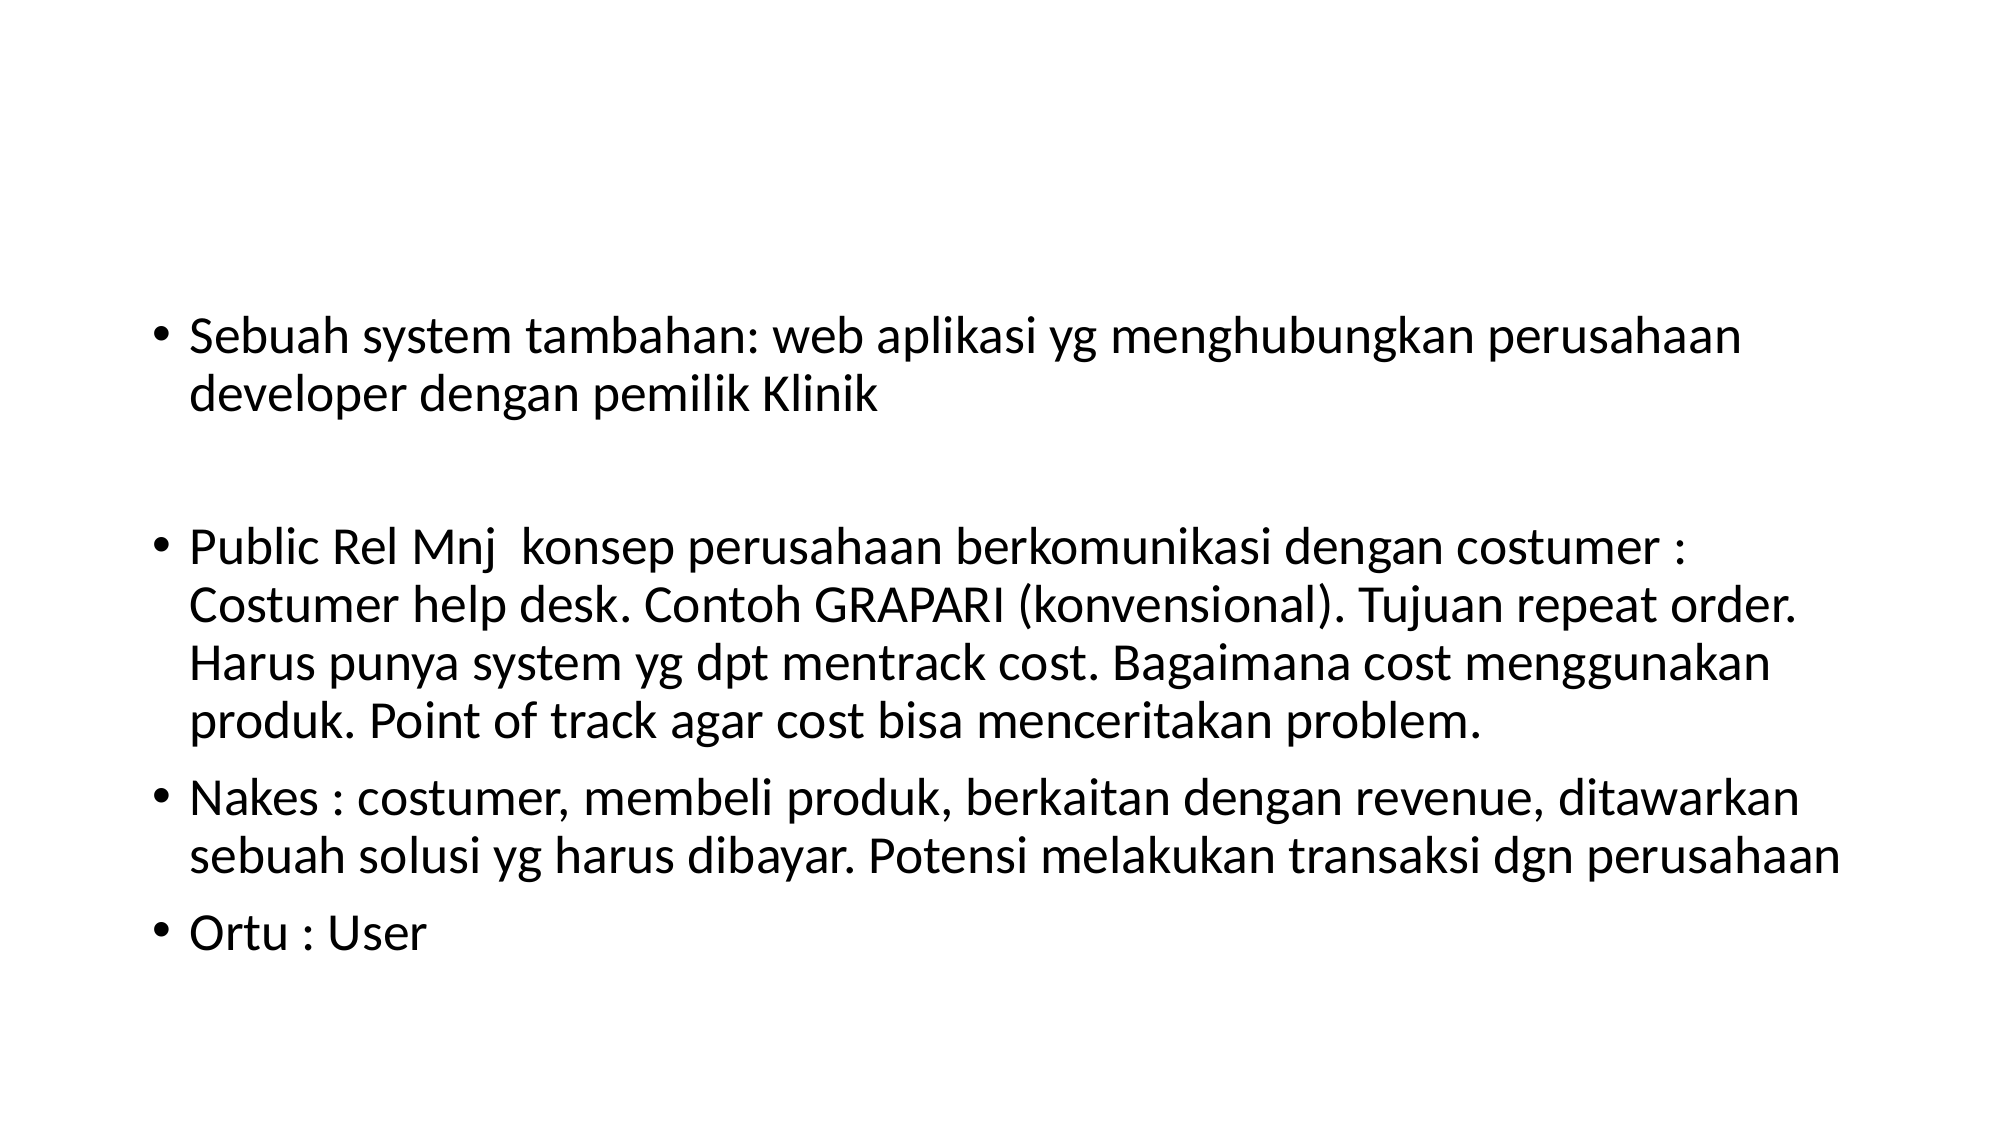

#
Sebuah system tambahan: web aplikasi yg menghubungkan perusahaan developer dengan pemilik Klinik

Public Rel Mnj  konsep perusahaan berkomunikasi dengan costumer : Costumer help desk. Contoh GRAPARI (konvensional). Tujuan repeat order. Harus punya system yg dpt mentrack cost. Bagaimana cost menggunakan produk. Point of track agar cost bisa menceritakan problem.
Nakes : costumer, membeli produk, berkaitan dengan revenue, ditawarkan sebuah solusi yg harus dibayar. Potensi melakukan transaksi dgn perusahaan
Ortu : User